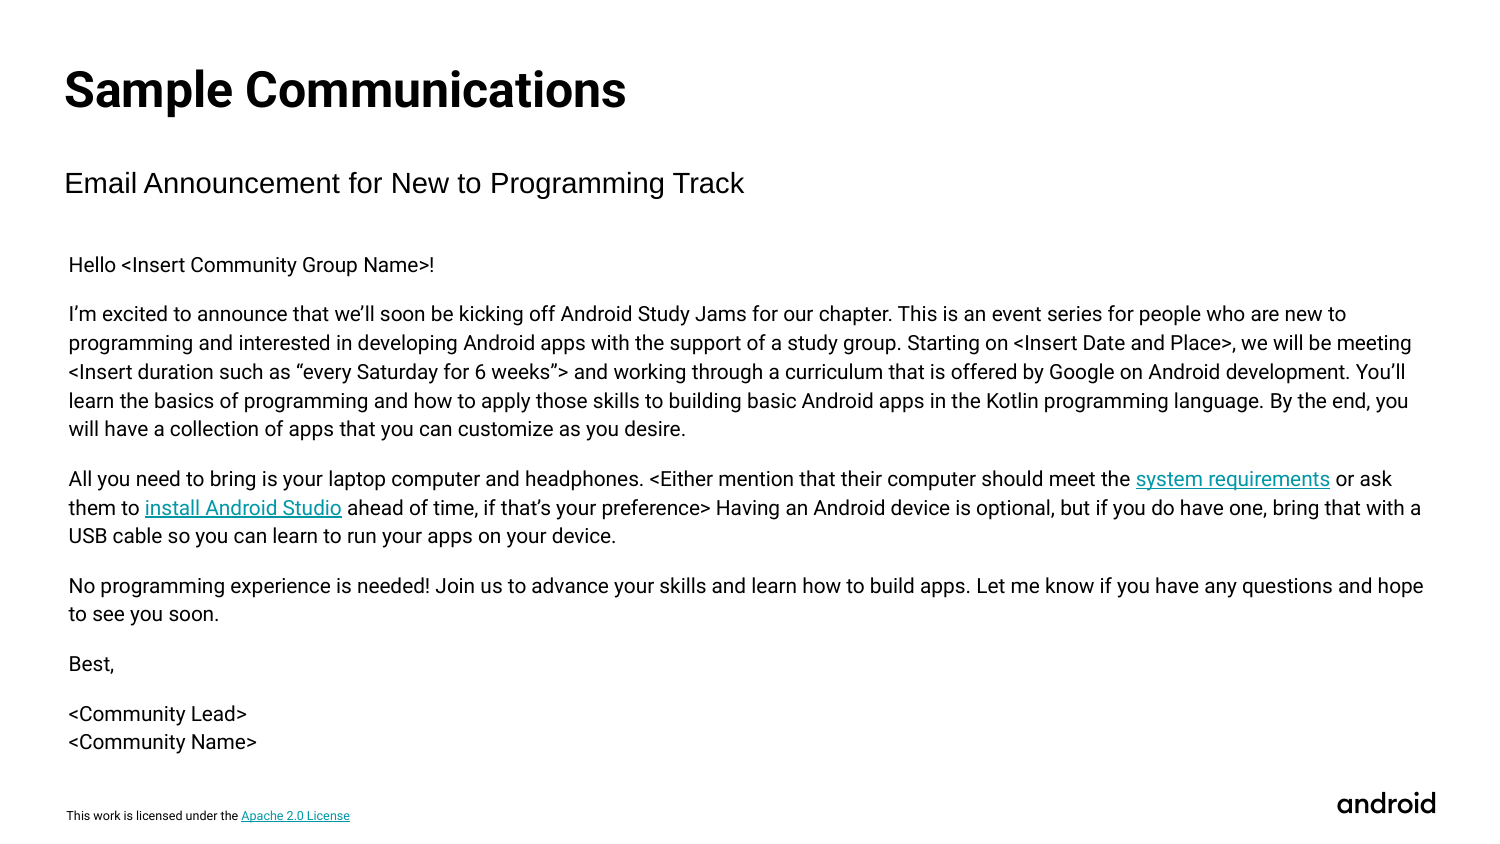

Sample Communications
# Email Announcement for New to Programming Track
Hello <Insert Community Group Name>!
I’m excited to announce that we’ll soon be kicking off Android Study Jams for our chapter. This is an event series for people who are new to programming and interested in developing Android apps with the support of a study group. Starting on <Insert Date and Place>, we will be meeting <Insert duration such as “every Saturday for 6 weeks”> and working through a curriculum that is offered by Google on Android development. You’ll learn the basics of programming and how to apply those skills to building basic Android apps in the Kotlin programming language. By the end, you will have a collection of apps that you can customize as you desire.
All you need to bring is your laptop computer and headphones. <Either mention that their computer should meet the system requirements or ask them to install Android Studio ahead of time, if that’s your preference> Having an Android device is optional, but if you do have one, bring that with a USB cable so you can learn to run your apps on your device.
No programming experience is needed! Join us to advance your skills and learn how to build apps. Let me know if you have any questions and hope to see you soon.
Best,
<Community Lead>
<Community Name>